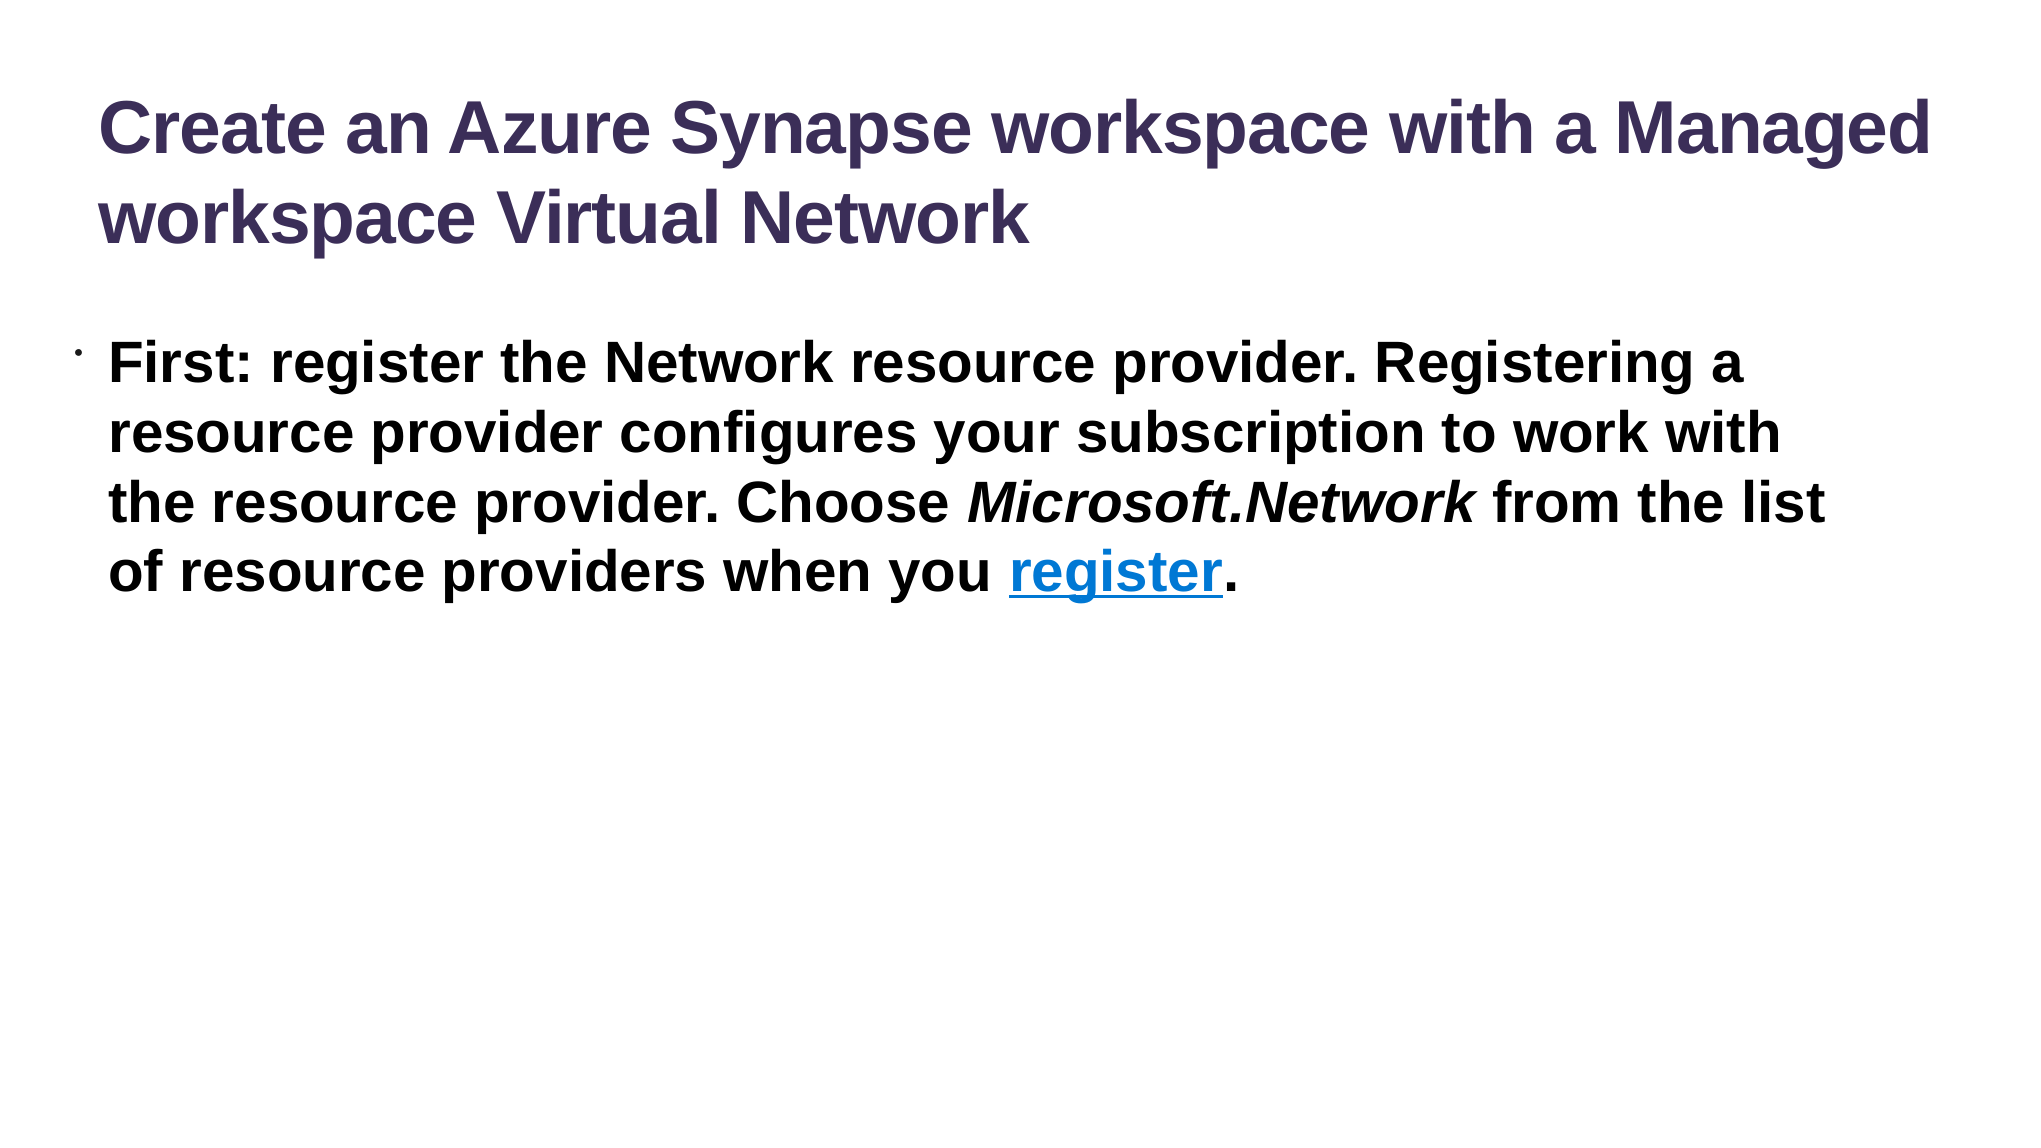

# Create an Azure Synapse workspace with a Managed workspace Virtual Network
First: register the Network resource provider. Registering a resource provider configures your subscription to work with the resource provider. Choose Microsoft.Network from the list of resource providers when you register.